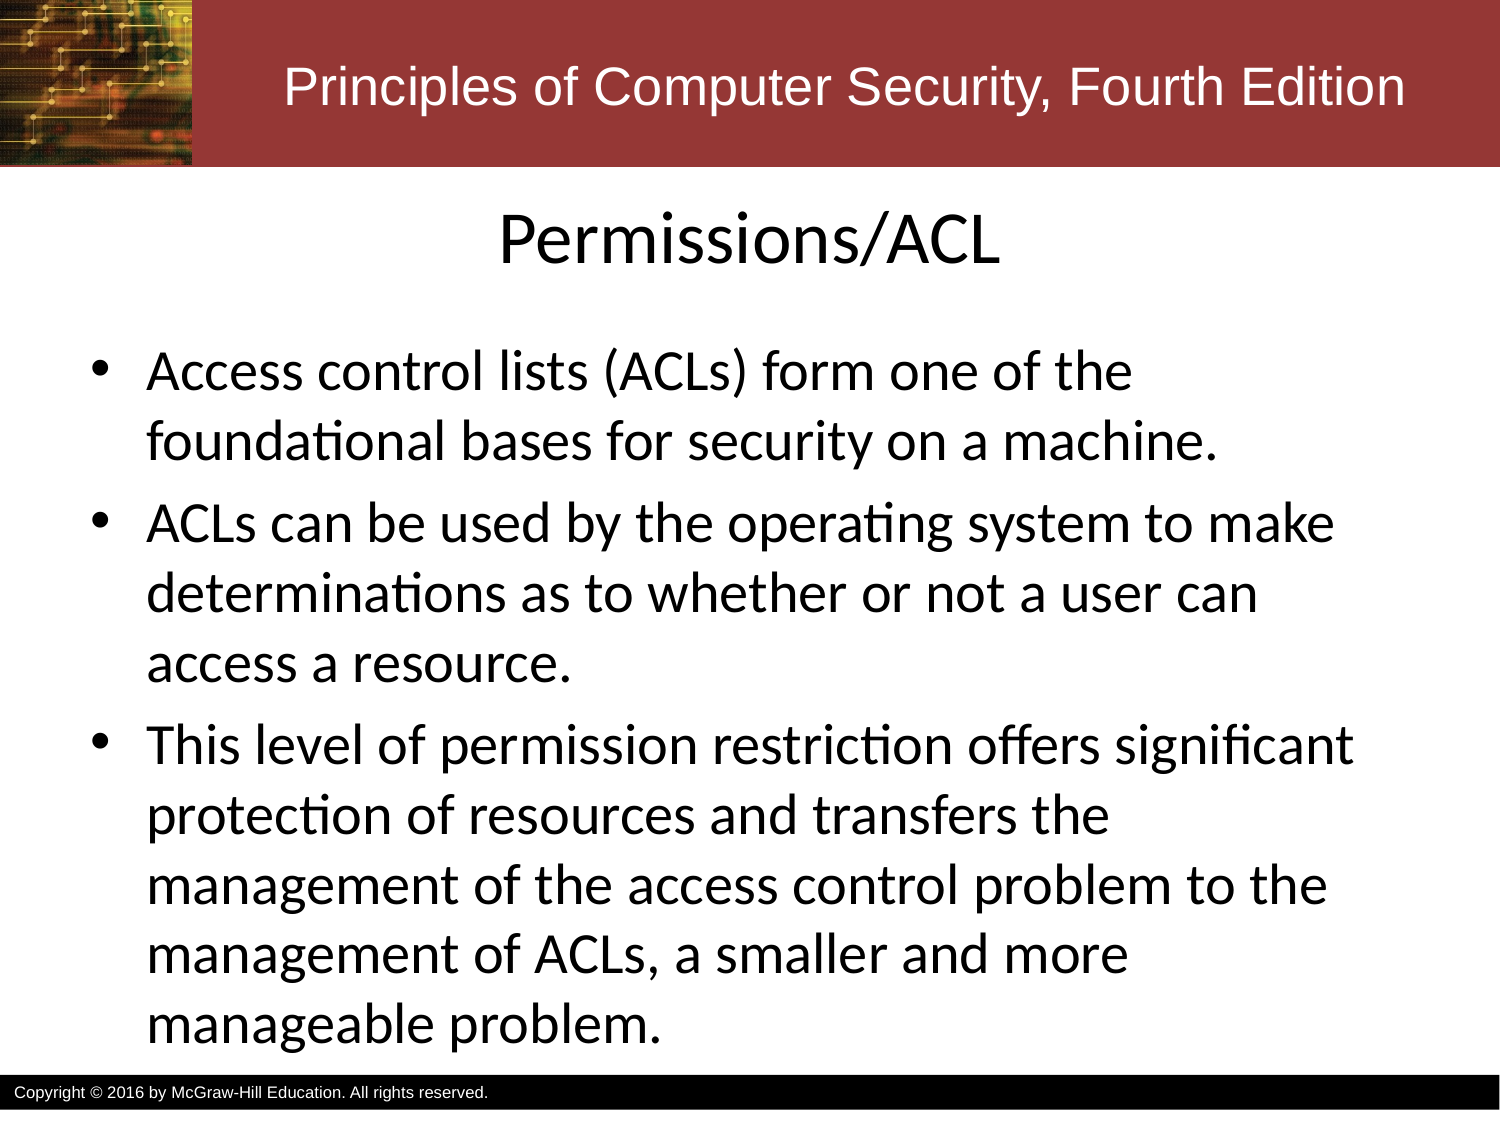

# Permissions/ACL
Access control lists (ACLs) form one of the foundational bases for security on a machine.
ACLs can be used by the operating system to make determinations as to whether or not a user can access a resource.
This level of permission restriction offers significant protection of resources and transfers the management of the access control problem to the management of ACLs, a smaller and more manageable problem.